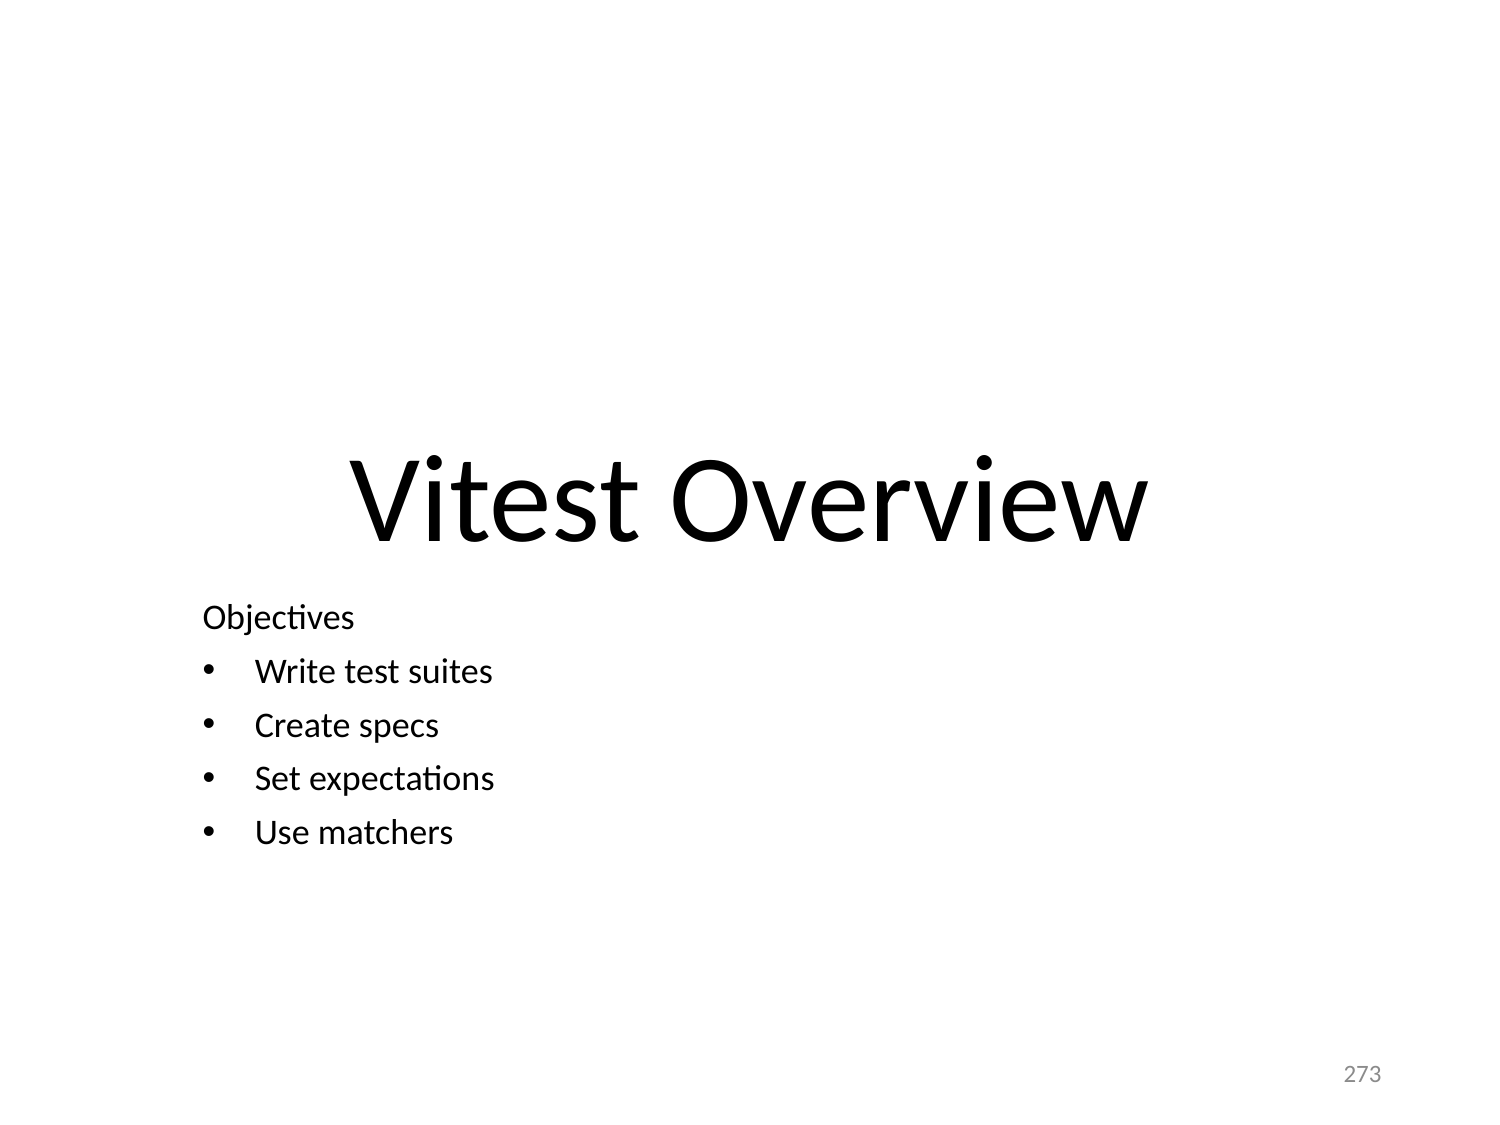

# Vitest Overview
Objectives
Write test suites
Create specs
Set expectations
Use matchers
273